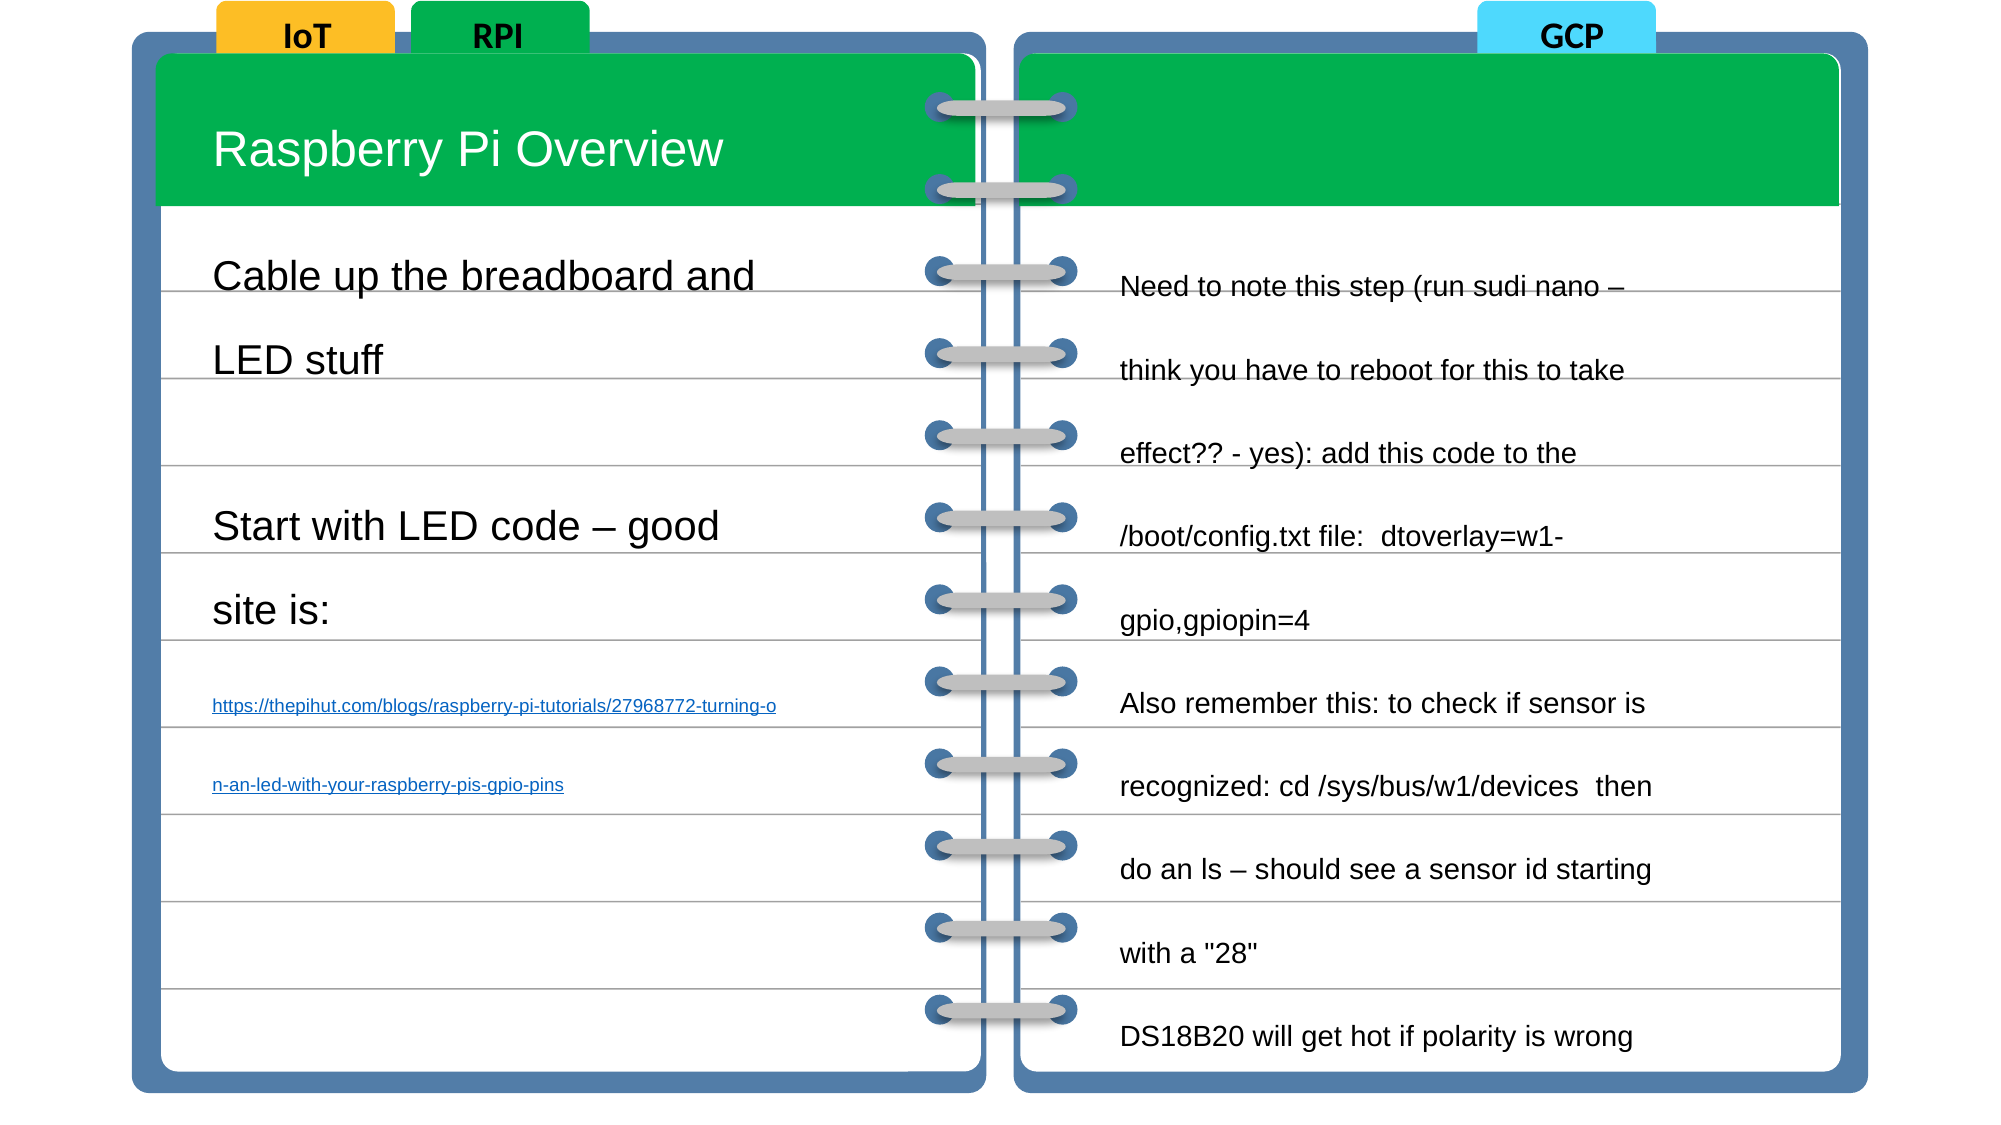

IoT

RPI

GCP

Raspberry Pi Overview
Cable up the breadboard and LED stuff

Start with LED code – good site is: https://thepihut.com/blogs/raspberry-pi-tutorials/27968772-turning-on-an-led-with-your-raspberry-pis-gpio-pins
Need to note this step (run sudi nano – think you have to reboot for this to take effect?? - yes): add this code to the /boot/config.txt file:  dtoverlay=w1-gpio,gpiopin=4
Also remember this: to check if sensor is recognized: cd /sys/bus/w1/devices  then do an ls – should see a sensor id starting with a "28"
DS18B20 will get hot if polarity is wrong